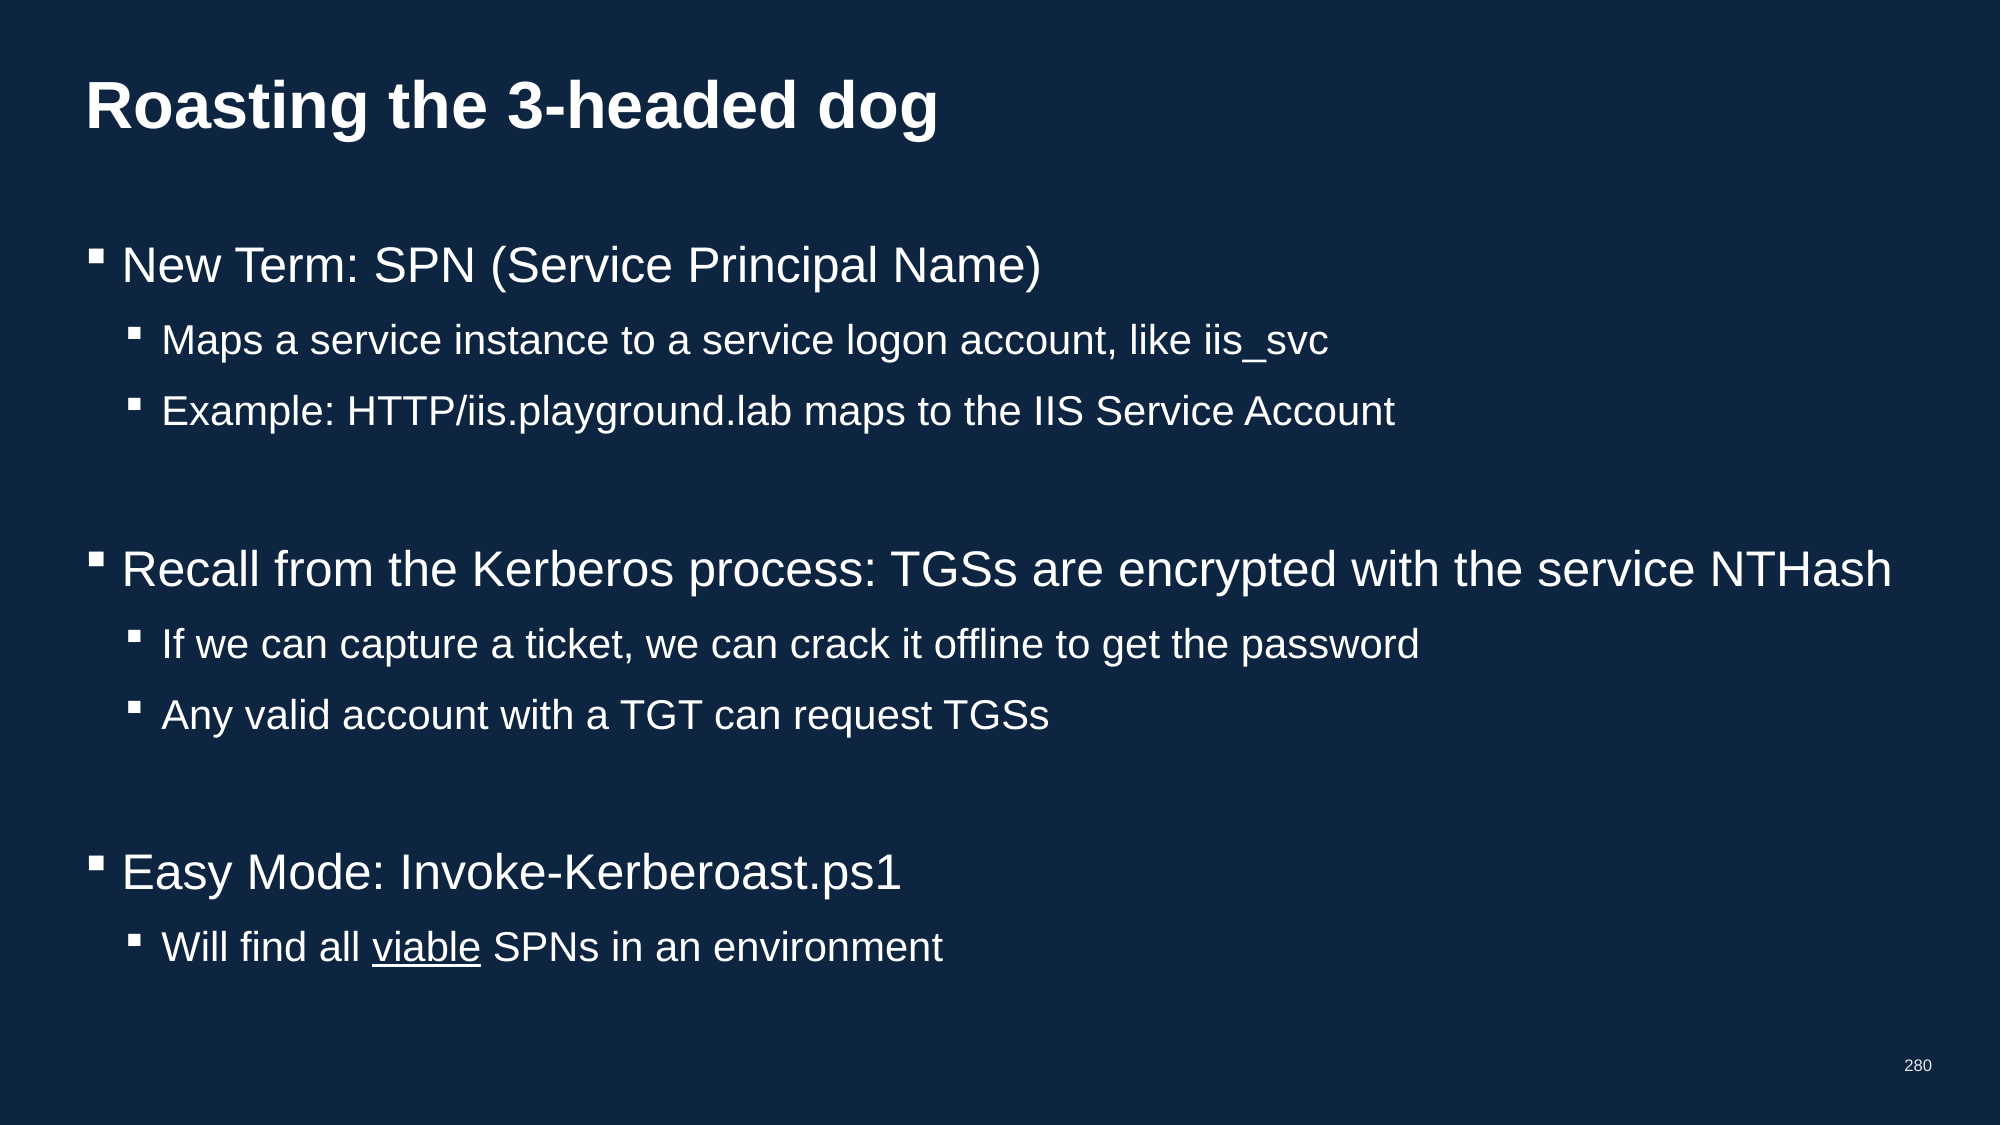

# Roasting the 3-headed dog
New Term: SPN (Service Principal Name)
Maps a service instance to a service logon account, like iis_svc
Example: HTTP/iis.playground.lab maps to the IIS Service Account

Recall from the Kerberos process: TGSs are encrypted with the service NTHash
If we can capture a ticket, we can crack it offline to get the password
Any valid account with a TGT can request TGSs

Easy Mode: Invoke-Kerberoast.ps1
Will find all viable SPNs in an environment
280